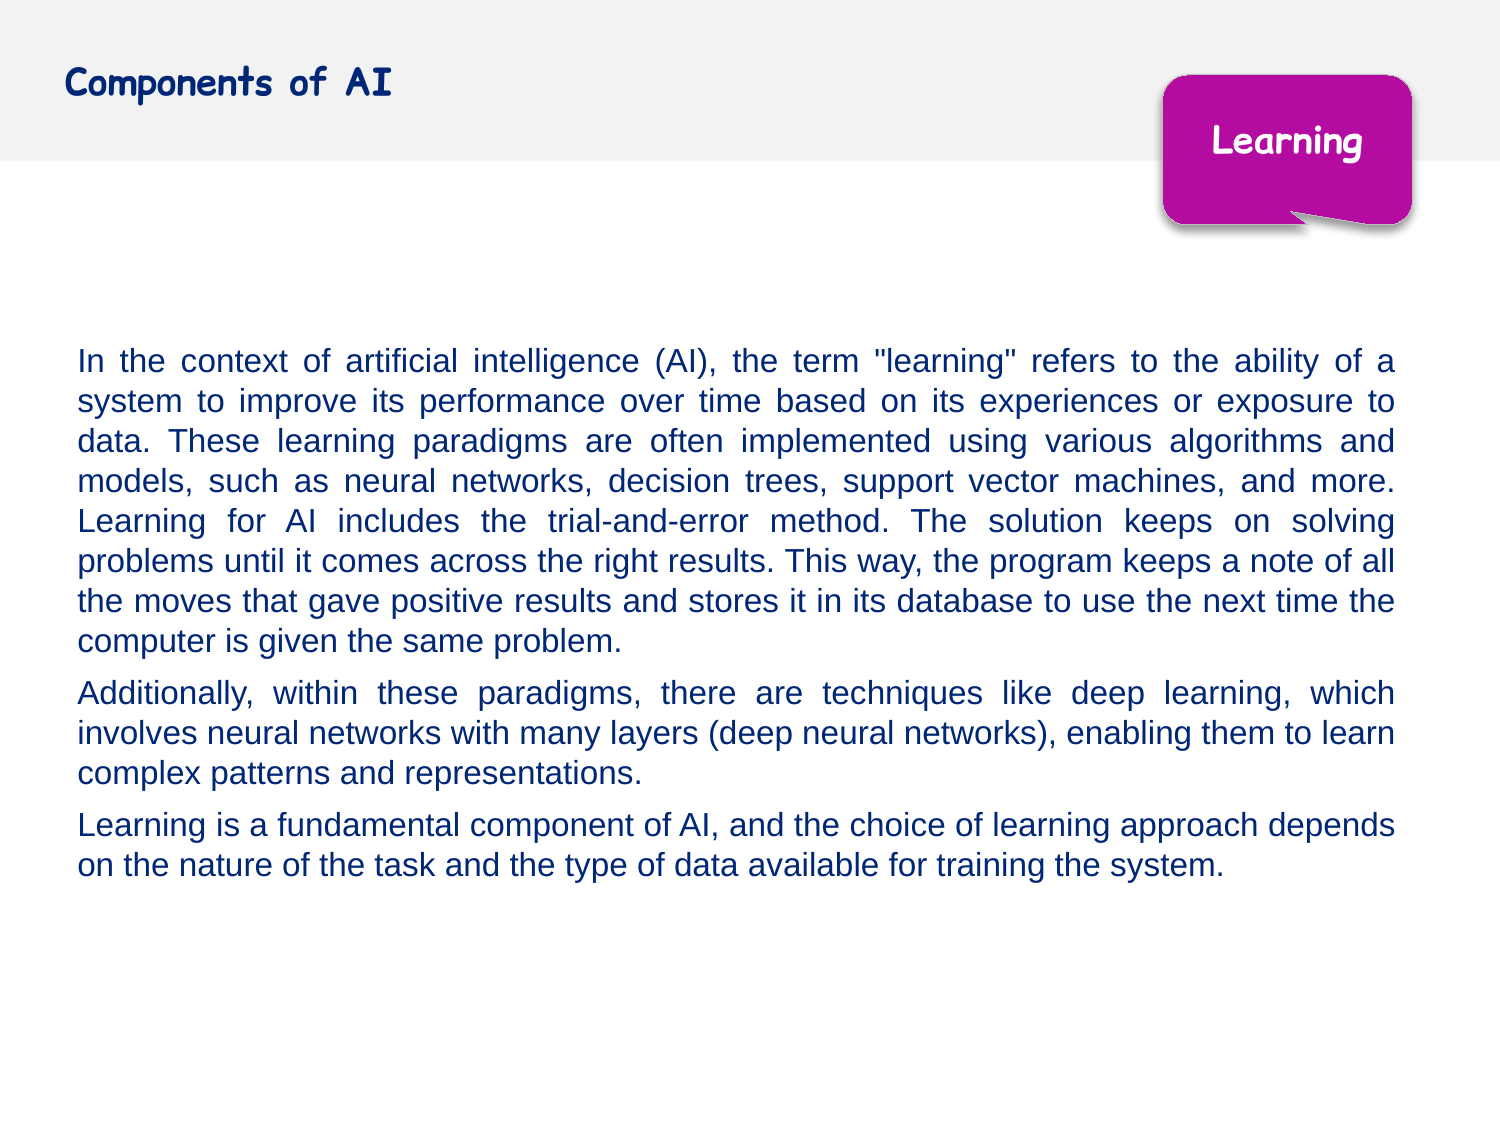

# Components of AI
Learning

In the context of artificial intelligence (AI), the term "learning" refers to the ability of a system to improve its performance over time based on its experiences or exposure to data. These learning paradigms are often implemented using various algorithms and models, such as neural networks, decision trees, support vector machines, and more. Learning for AI includes the trial-and-error method. The solution keeps on solving problems until it comes across the right results. This way, the program keeps a note of all the moves that gave positive results and stores it in its database to use the next time the computer is given the same problem.
Additionally, within these paradigms, there are techniques like deep learning, which involves neural networks with many layers (deep neural networks), enabling them to learn complex patterns and representations.
Learning is a fundamental component of AI, and the choice of learning approach depends on the nature of the task and the type of data available for training the system.